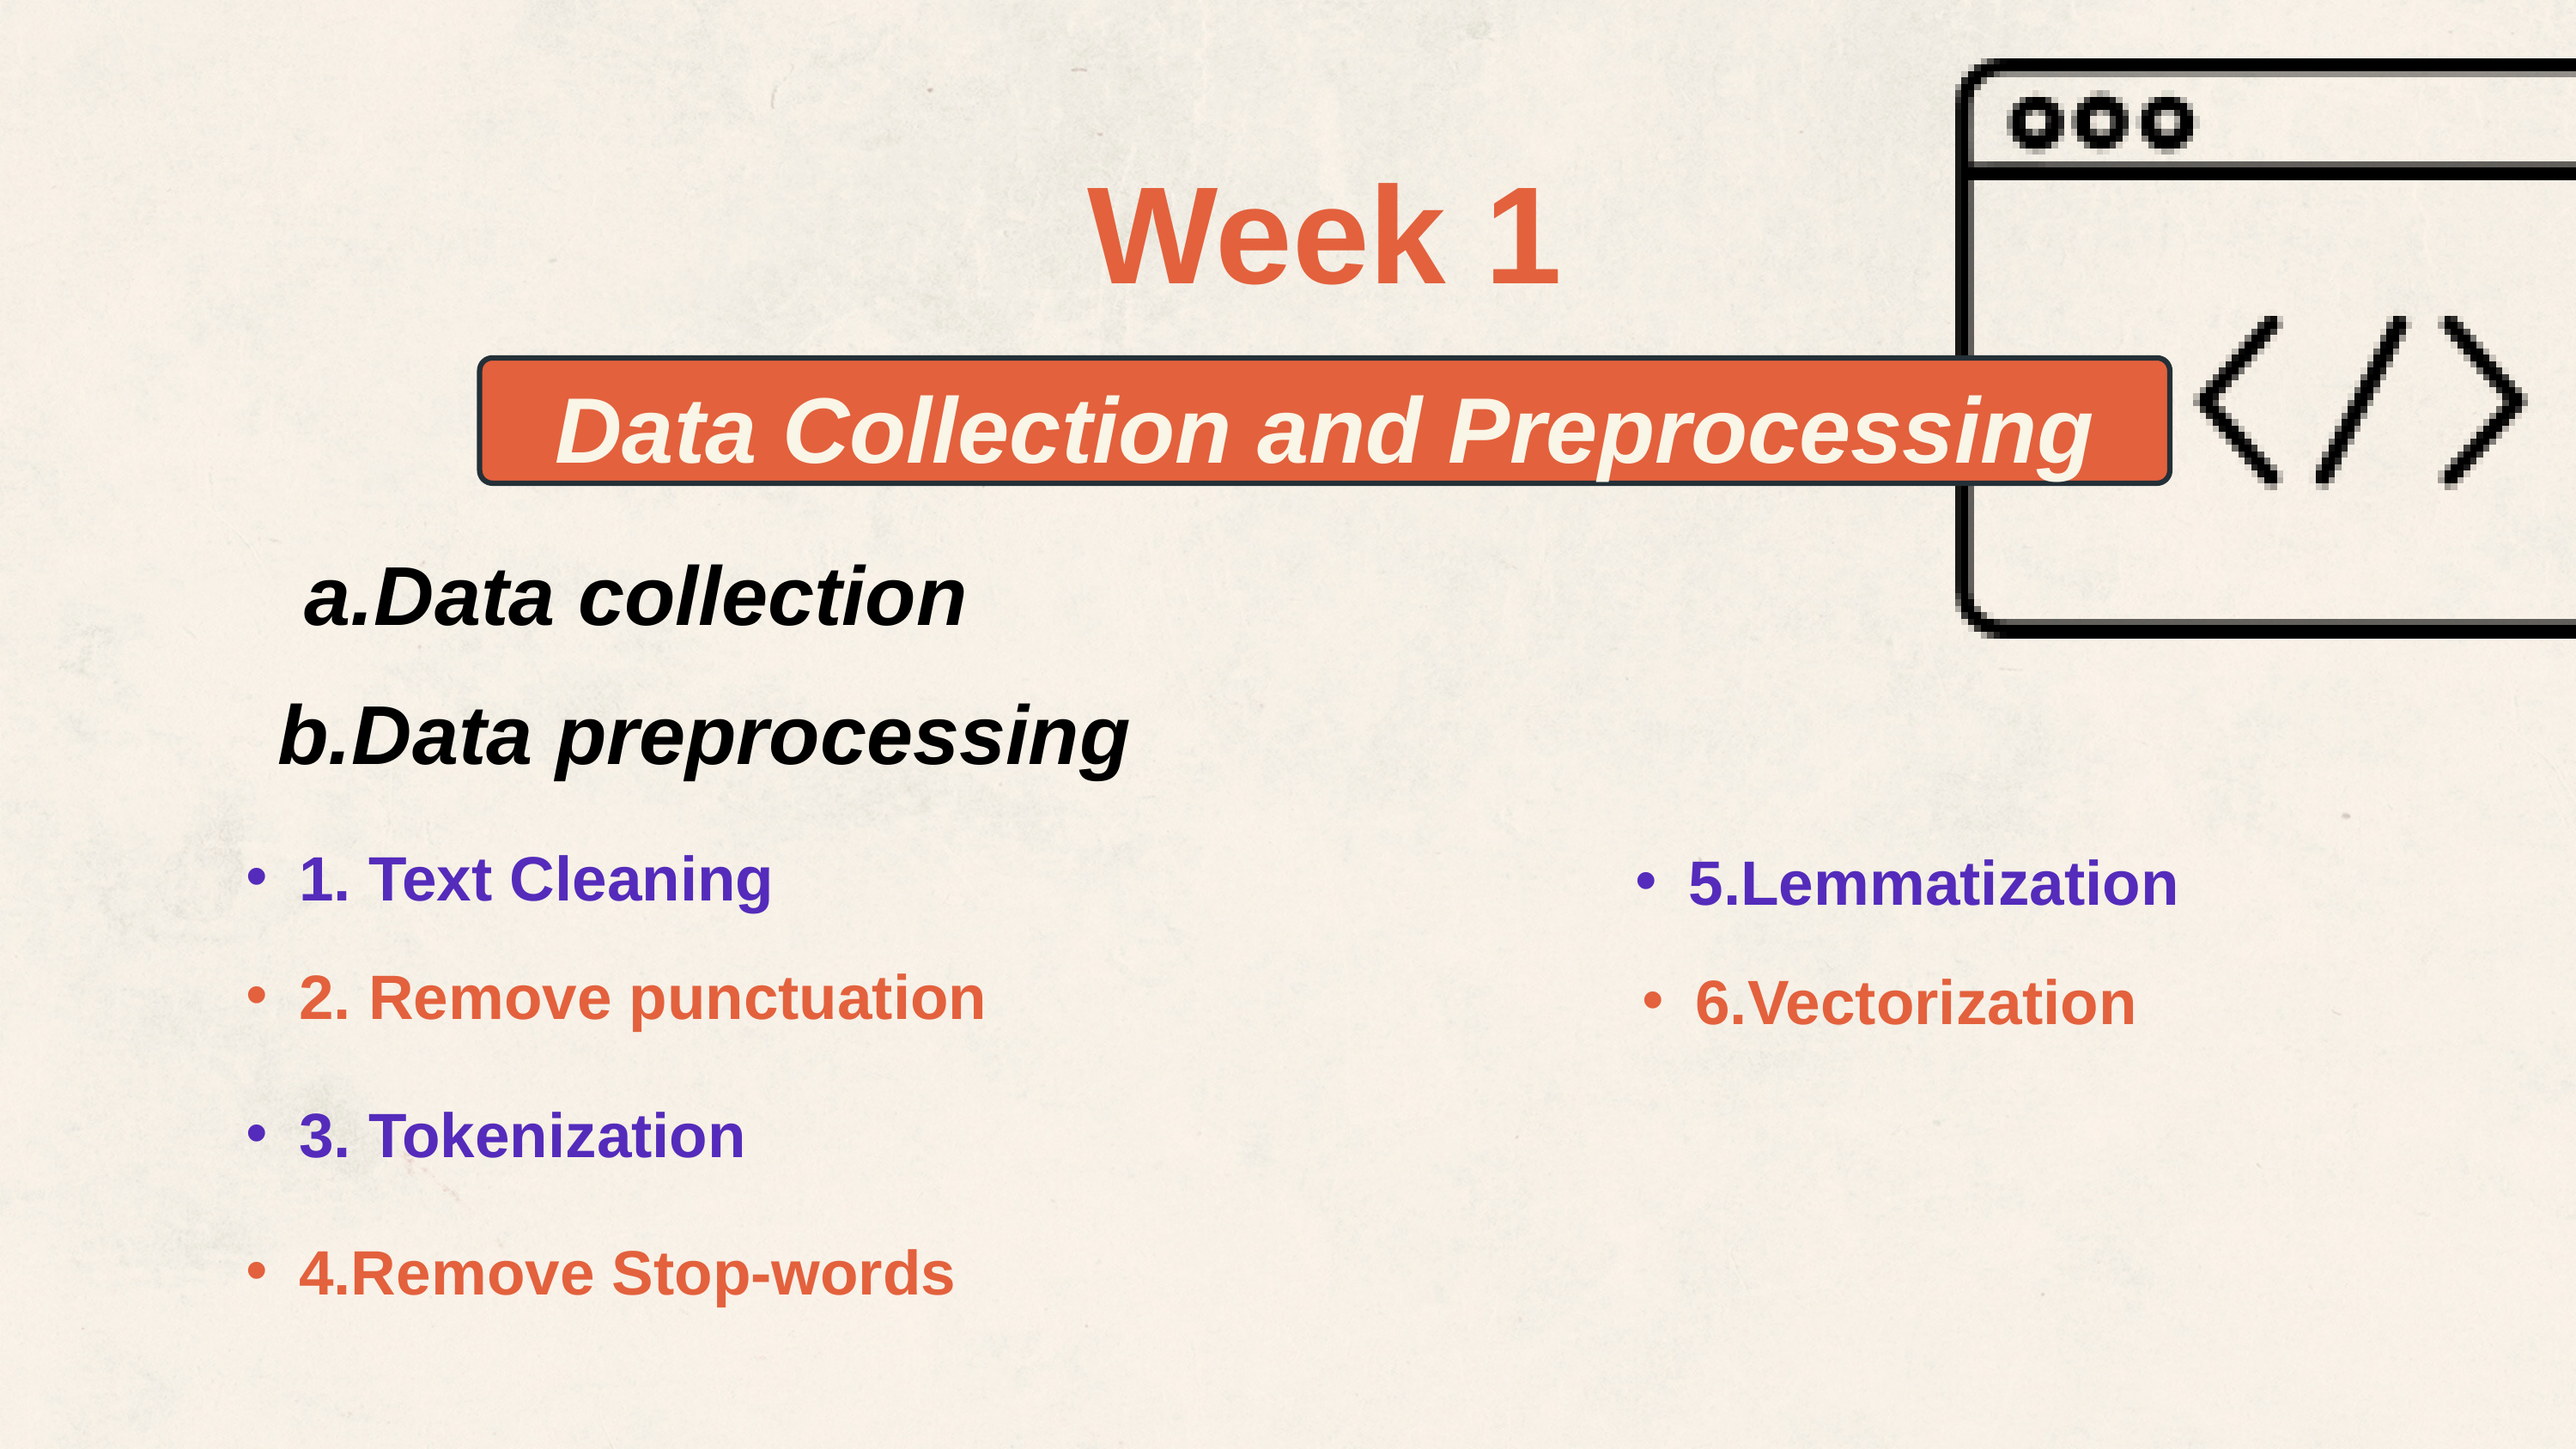

Week 1
Data Collection and Preprocessing

a.Data collection
b.Data preprocessing
1. Text Cleaning
5.Lemmatization
2. Remove punctuation
6.Vectorization
3. Tokenization
4.Remove Stop-words